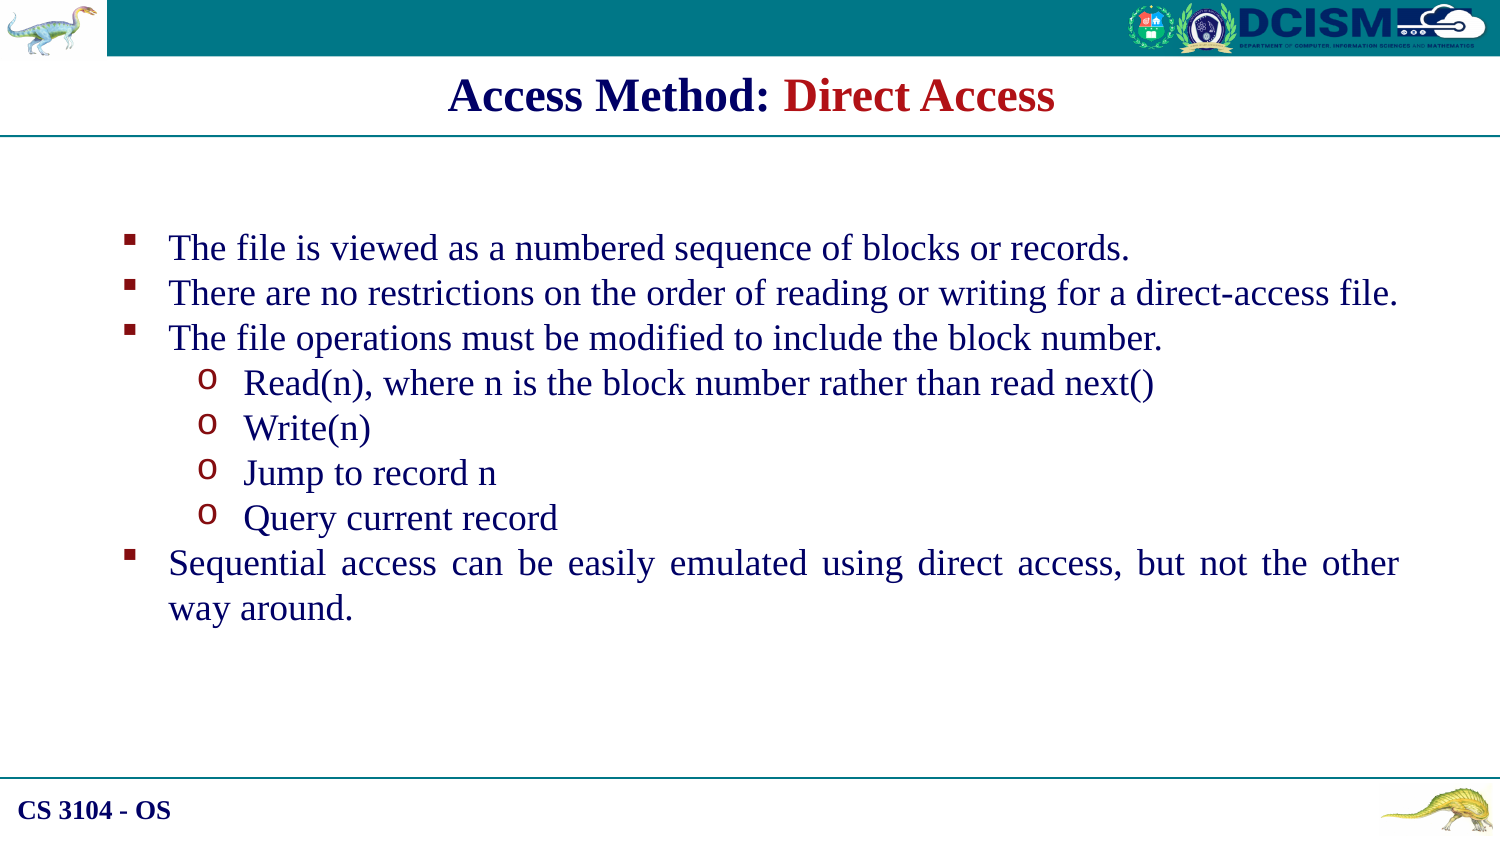

Access Method: Direct Access
The file is viewed as a numbered sequence of blocks or records.
There are no restrictions on the order of reading or writing for a direct-access file.
The file operations must be modified to include the block number.
Read(n), where n is the block number rather than read next()
Write(n)
Jump to record n
Query current record
Sequential access can be easily emulated using direct access, but not the other way around.